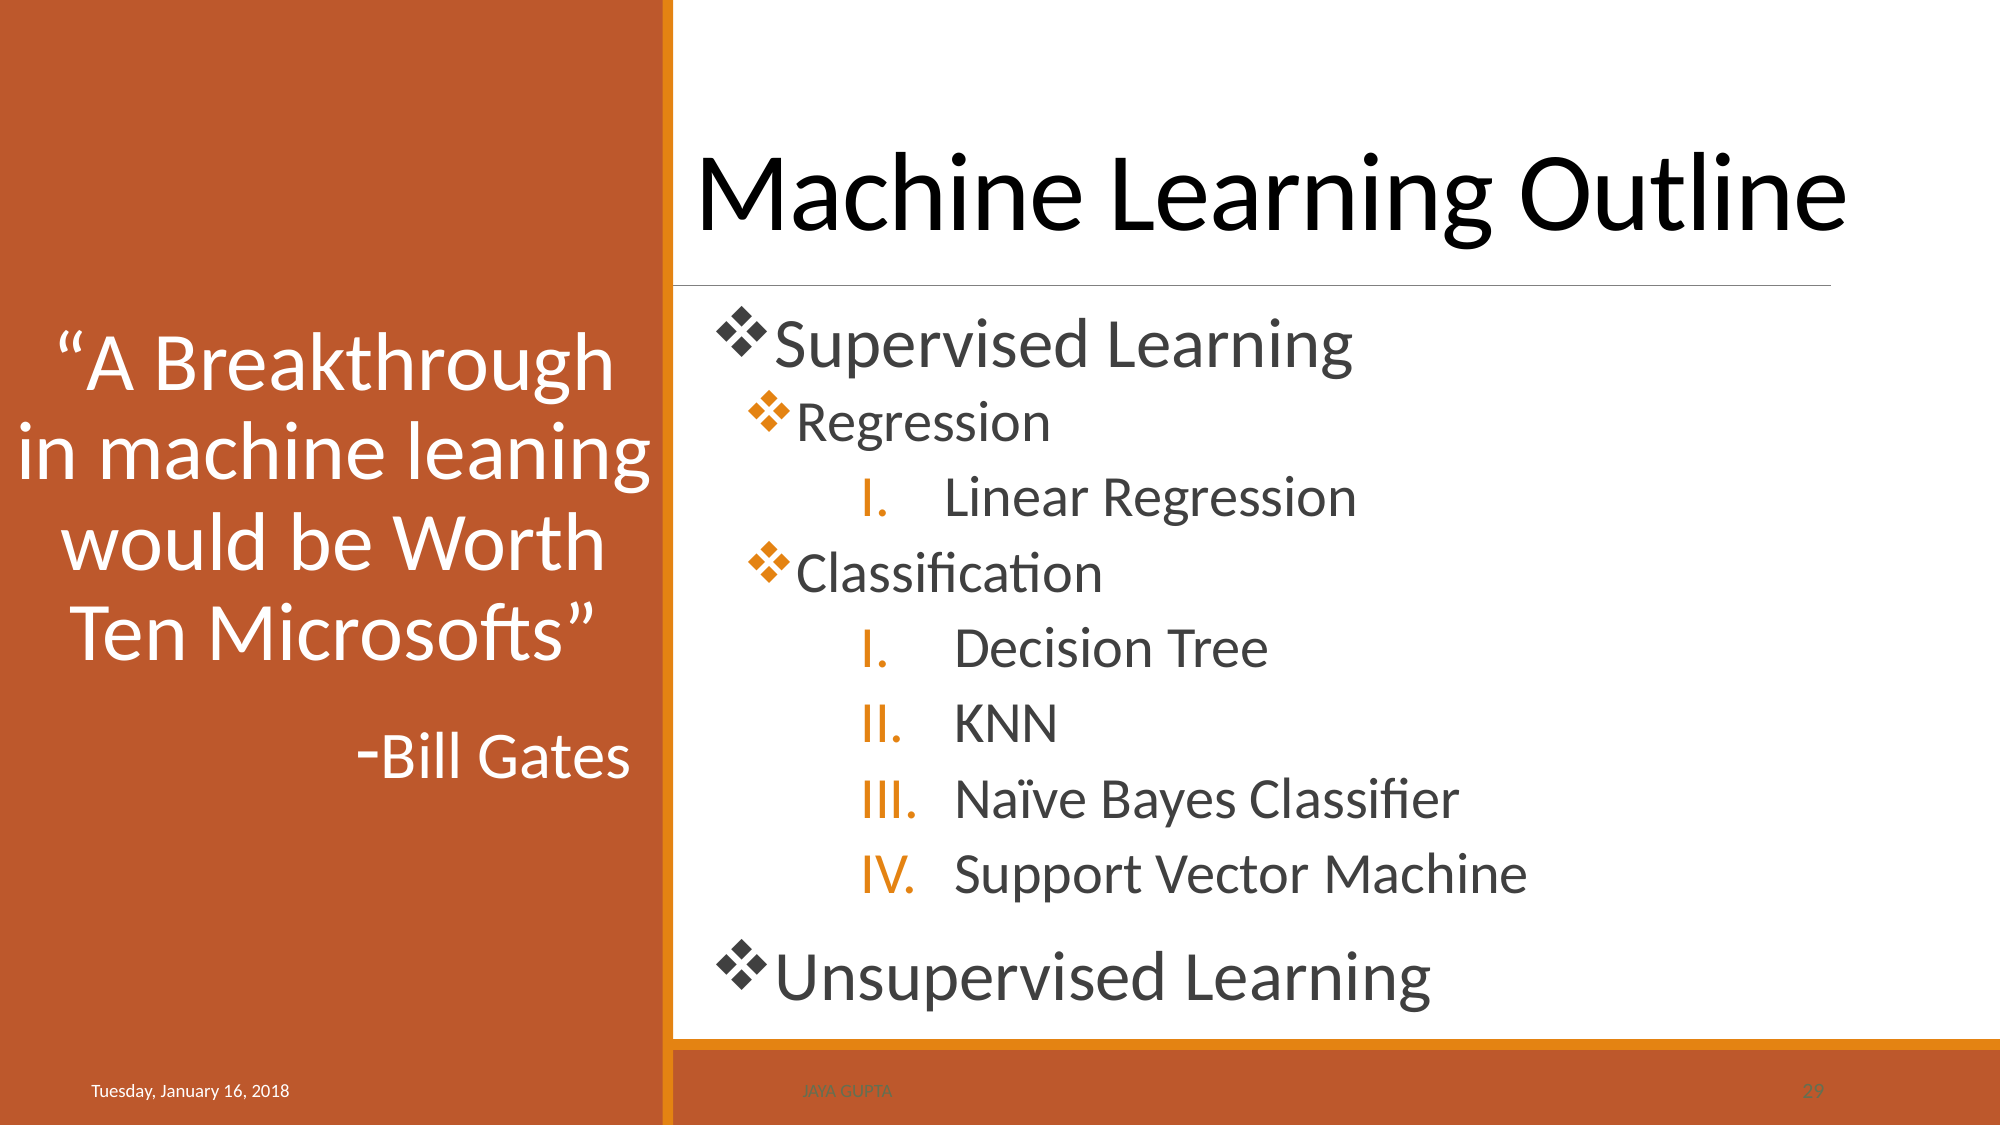

# Machine Learning Outline
Supervised Learning
Regression
Linear Regression
Classification
Decision Tree
KNN
Naïve Bayes Classifier
Support Vector Machine
Unsupervised Learning
“A Breakthrough in machine leaning would be Worth Ten Microsofts”
                 -Bill Gates
Tuesday, January 16, 2018
JAYA GUPTA
29